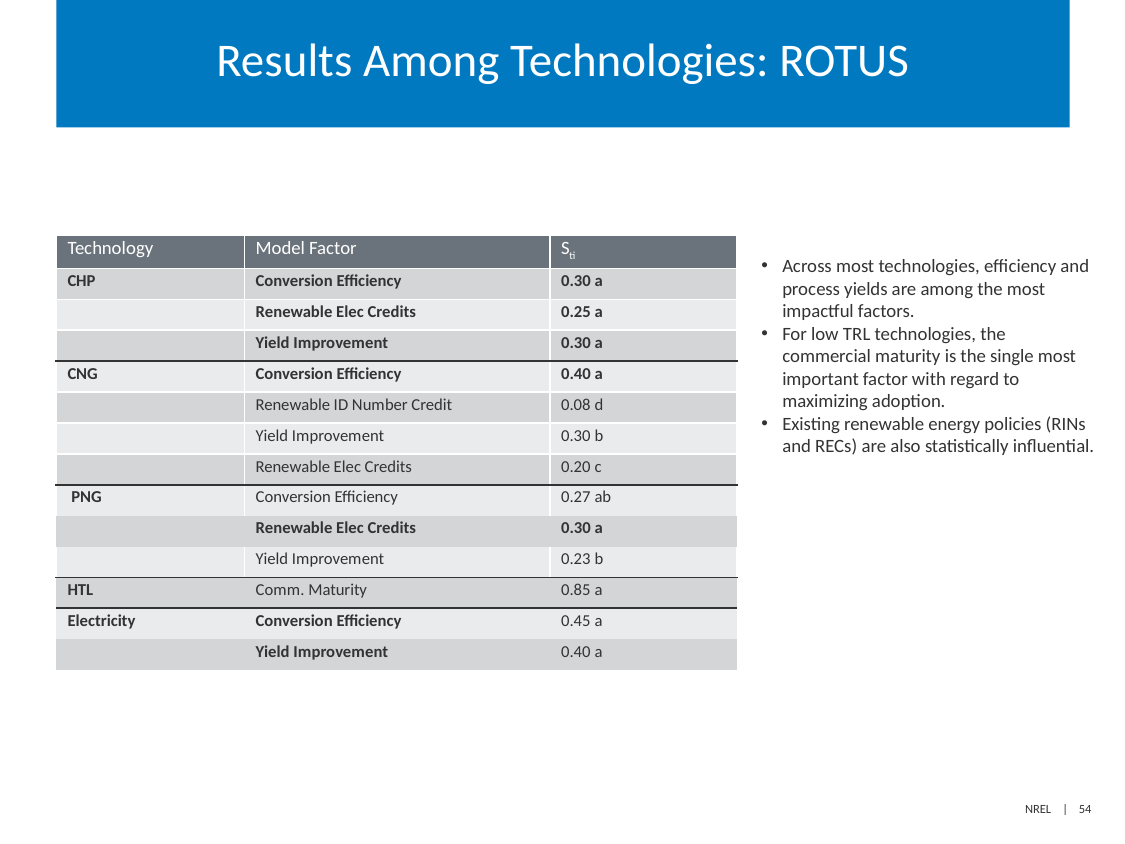

# Results Among Technologies: ROTUS
| Technology | Model Factor | Sti |
| --- | --- | --- |
| CHP | Conversion Efficiency | 0.30 a |
|  | Renewable Elec Credits | 0.25 a |
|  | Yield Improvement | 0.30 a |
| CNG | Conversion Efficiency | 0.40 a |
|  | Renewable ID Number Credit | 0.08 d |
|  | Yield Improvement | 0.30 b |
|  | Renewable Elec Credits | 0.20 c |
| PNG | Conversion Efficiency | 0.27 ab |
|  | Renewable Elec Credits | 0.30 a |
|  | Yield Improvement | 0.23 b |
| HTL | Comm. Maturity | 0.85 a |
| Electricity | Conversion Efficiency | 0.45 a |
|  | Yield Improvement | 0.40 a |
Across most technologies, efficiency and process yields are among the most impactful factors.
For low TRL technologies, the commercial maturity is the single most important factor with regard to maximizing adoption.
Existing renewable energy policies (RINs and RECs) are also statistically influential.